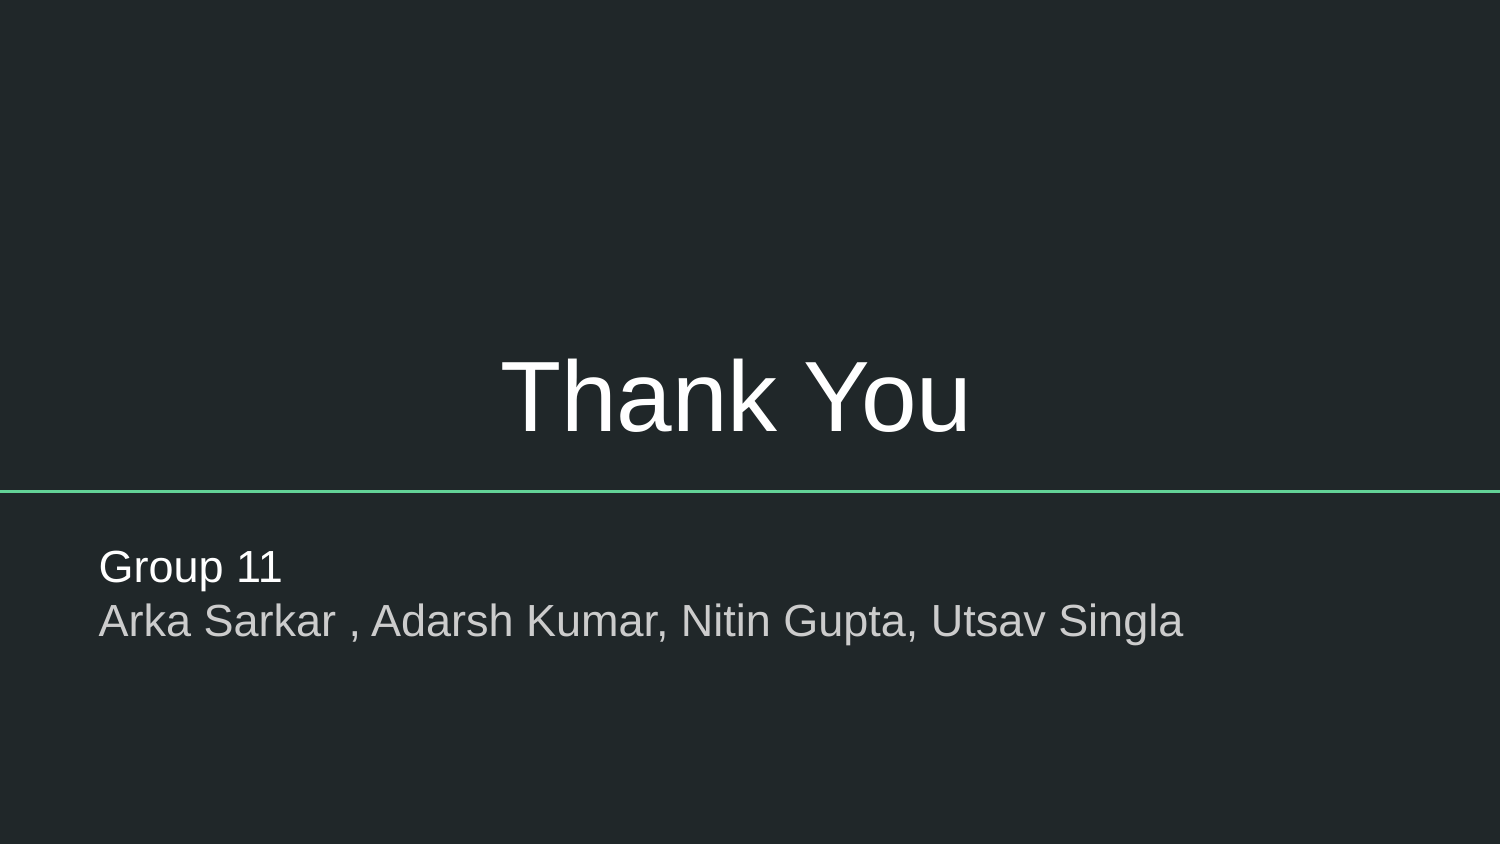

# Thank You
Group 11
Arka Sarkar , Adarsh Kumar, Nitin Gupta, Utsav Singla